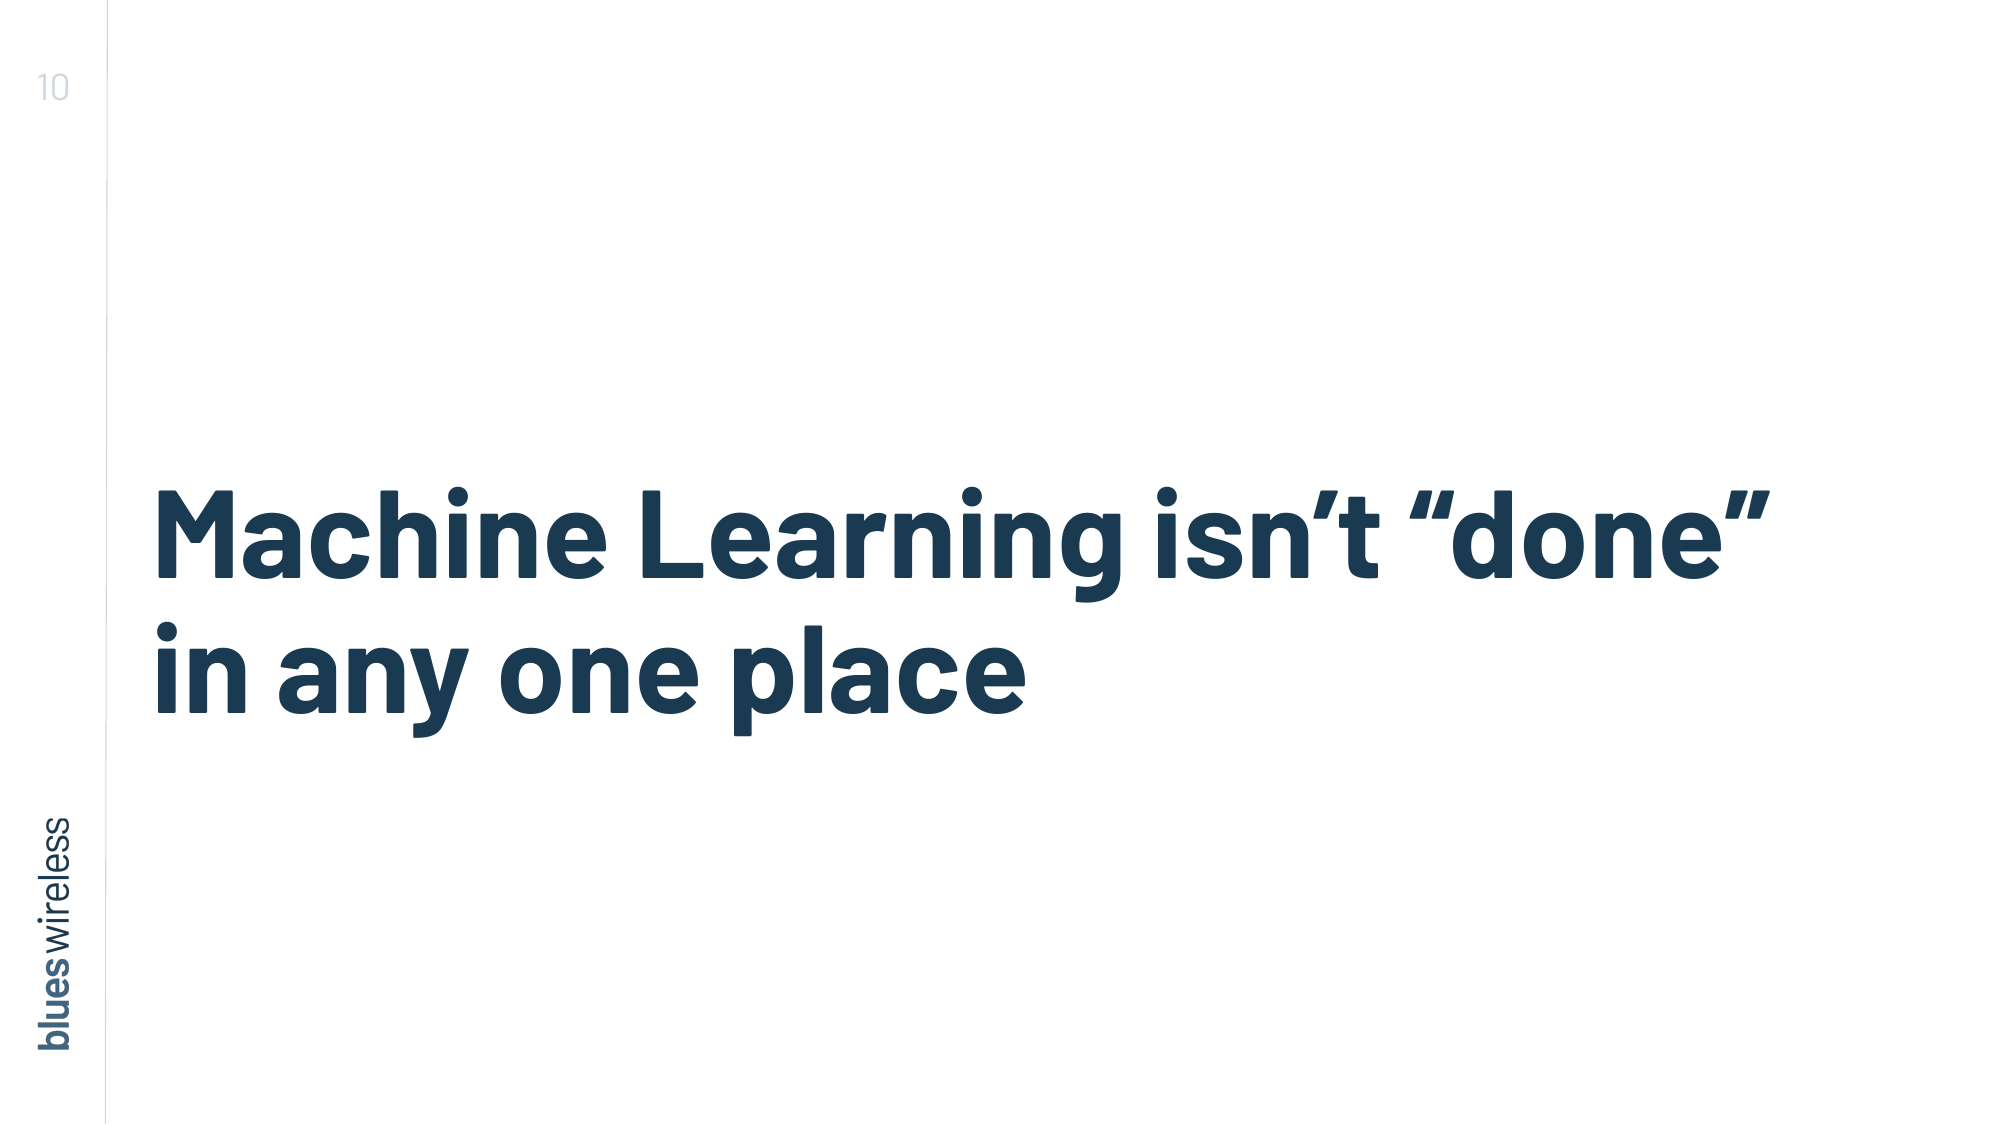

# Machine Learning isn’t “done” in any one place